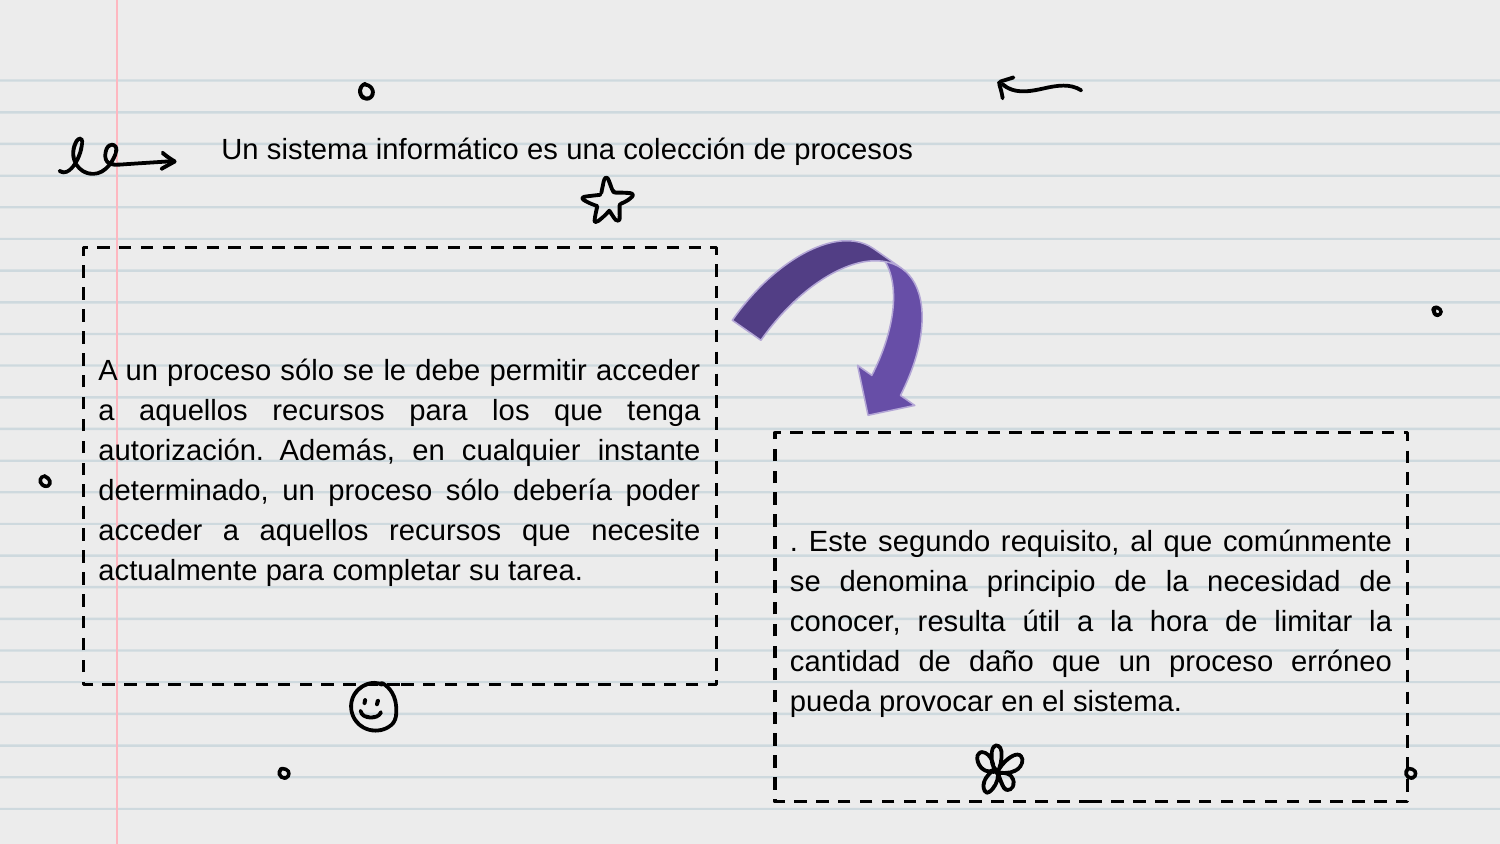

Un sistema informático es una colección de procesos

A un proceso sólo se le debe permitir acceder a aquellos recursos para los que tenga autorización. Además, en cualquier instante determinado, un proceso sólo debería poder acceder a aquellos recursos que necesite actualmente para completar su tarea.
. Este segundo requisito, al que comúnmente se denomina principio de la necesidad de conocer, resulta útil a la hora de limitar la cantidad de daño que un proceso erróneo pueda provocar en el sistema.